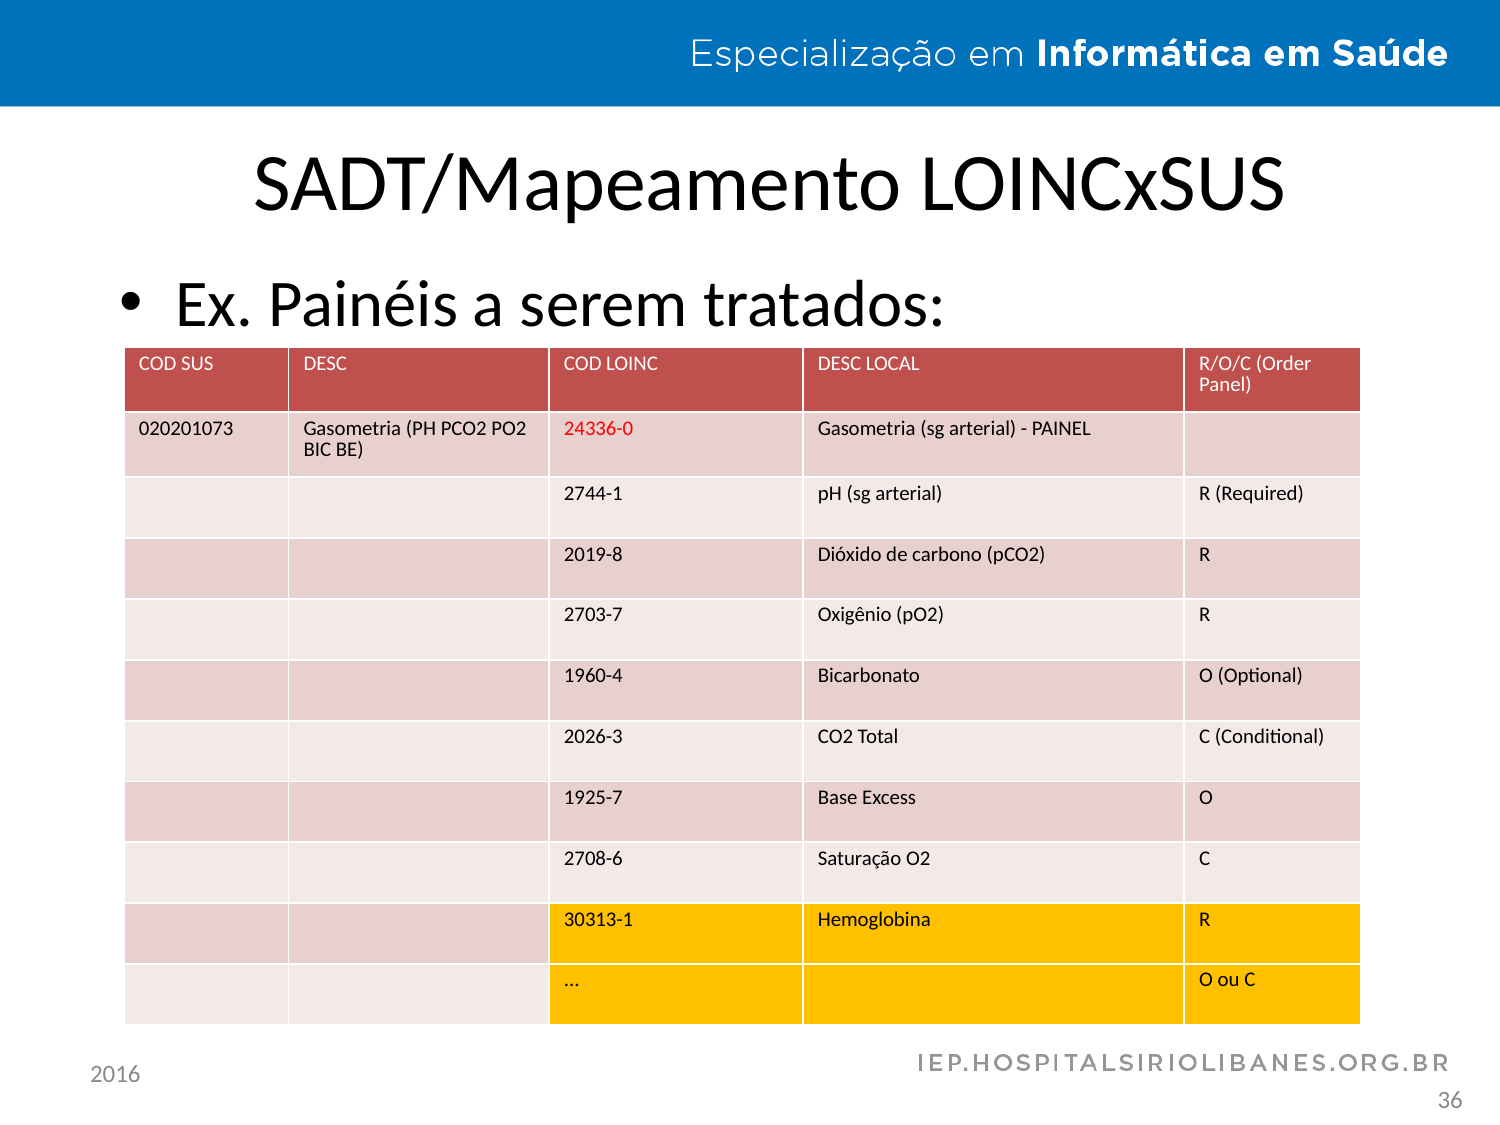

# SADT/Mapeamento LOINCxSUS
Ex. Painéis a serem tratados:

| COD SUS | DESC | COD LOINC | DESC LOCAL | R/O/C (Order Panel) |
| --- | --- | --- | --- | --- |
| 020201073 | Gasometria (PH PCO2 PO2 BIC BE) | 24336-0 | Gasometria (sg arterial) - PAINEL |  |
|  |  | 2744-1 | pH (sg arterial) | R (Required) |
|  |  | 2019-8 | Dióxido de carbono (pCO2) | R |
|  |  | 2703-7 | Oxigênio (pO2) | R |
|  |  | 1960-4 | Bicarbonato | O (Optional) |
|  |  | 2026-3 | CO2 Total | C (Conditional) |
|  |  | 1925-7 | Base Excess | O |
|  |  | 2708-6 | Saturação O2 | C |
|  |  | 30313-1 | Hemoglobina | R |
|  |  | ... |  | O ou C |
2016
36